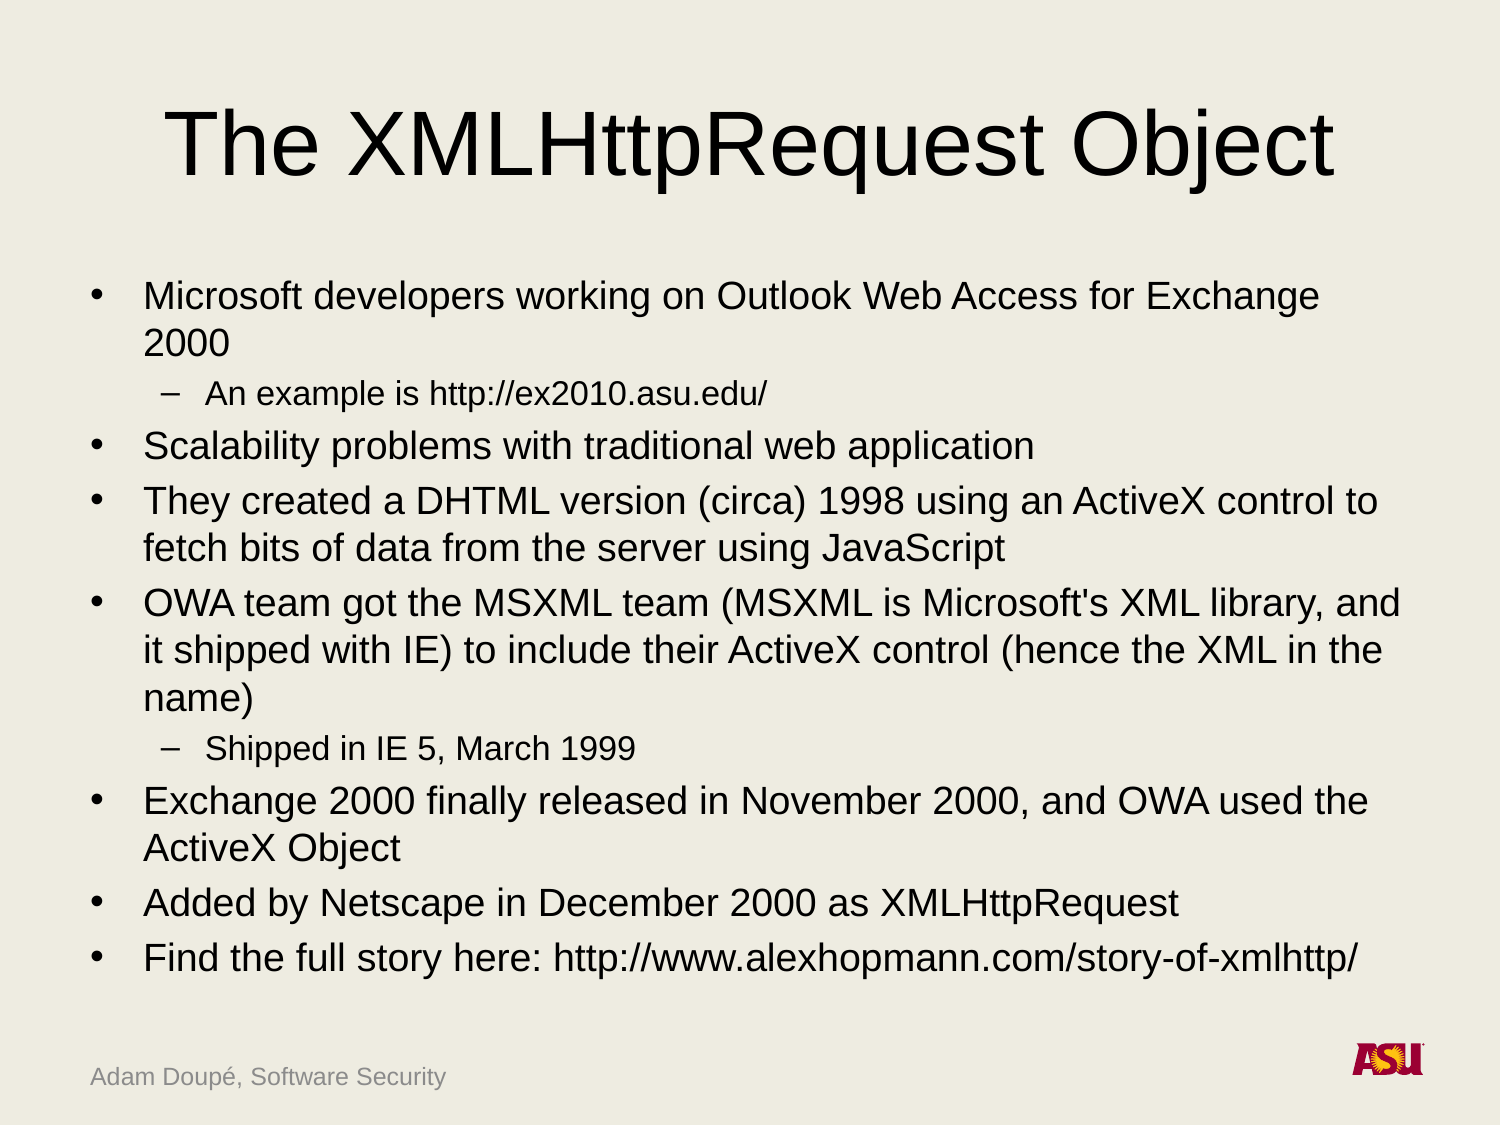

# The XMLHttpRequest Object

Microsoft developers working on Outlook Web Access for Exchange 2000
An example is http://ex2010.asu.edu/
Scalability problems with traditional web application
They created a DHTML version (circa) 1998 using an ActiveX control to fetch bits of data from the server using JavaScript
OWA team got the MSXML team (MSXML is Microsoft's XML library, and it shipped with IE) to include their ActiveX control (hence the XML in the name)
Shipped in IE 5, March 1999
Exchange 2000 finally released in November 2000, and OWA used the ActiveX Object
Added by Netscape in December 2000 as XMLHttpRequest
Find the full story here: http://www.alexhopmann.com/story-of-xmlhttp/